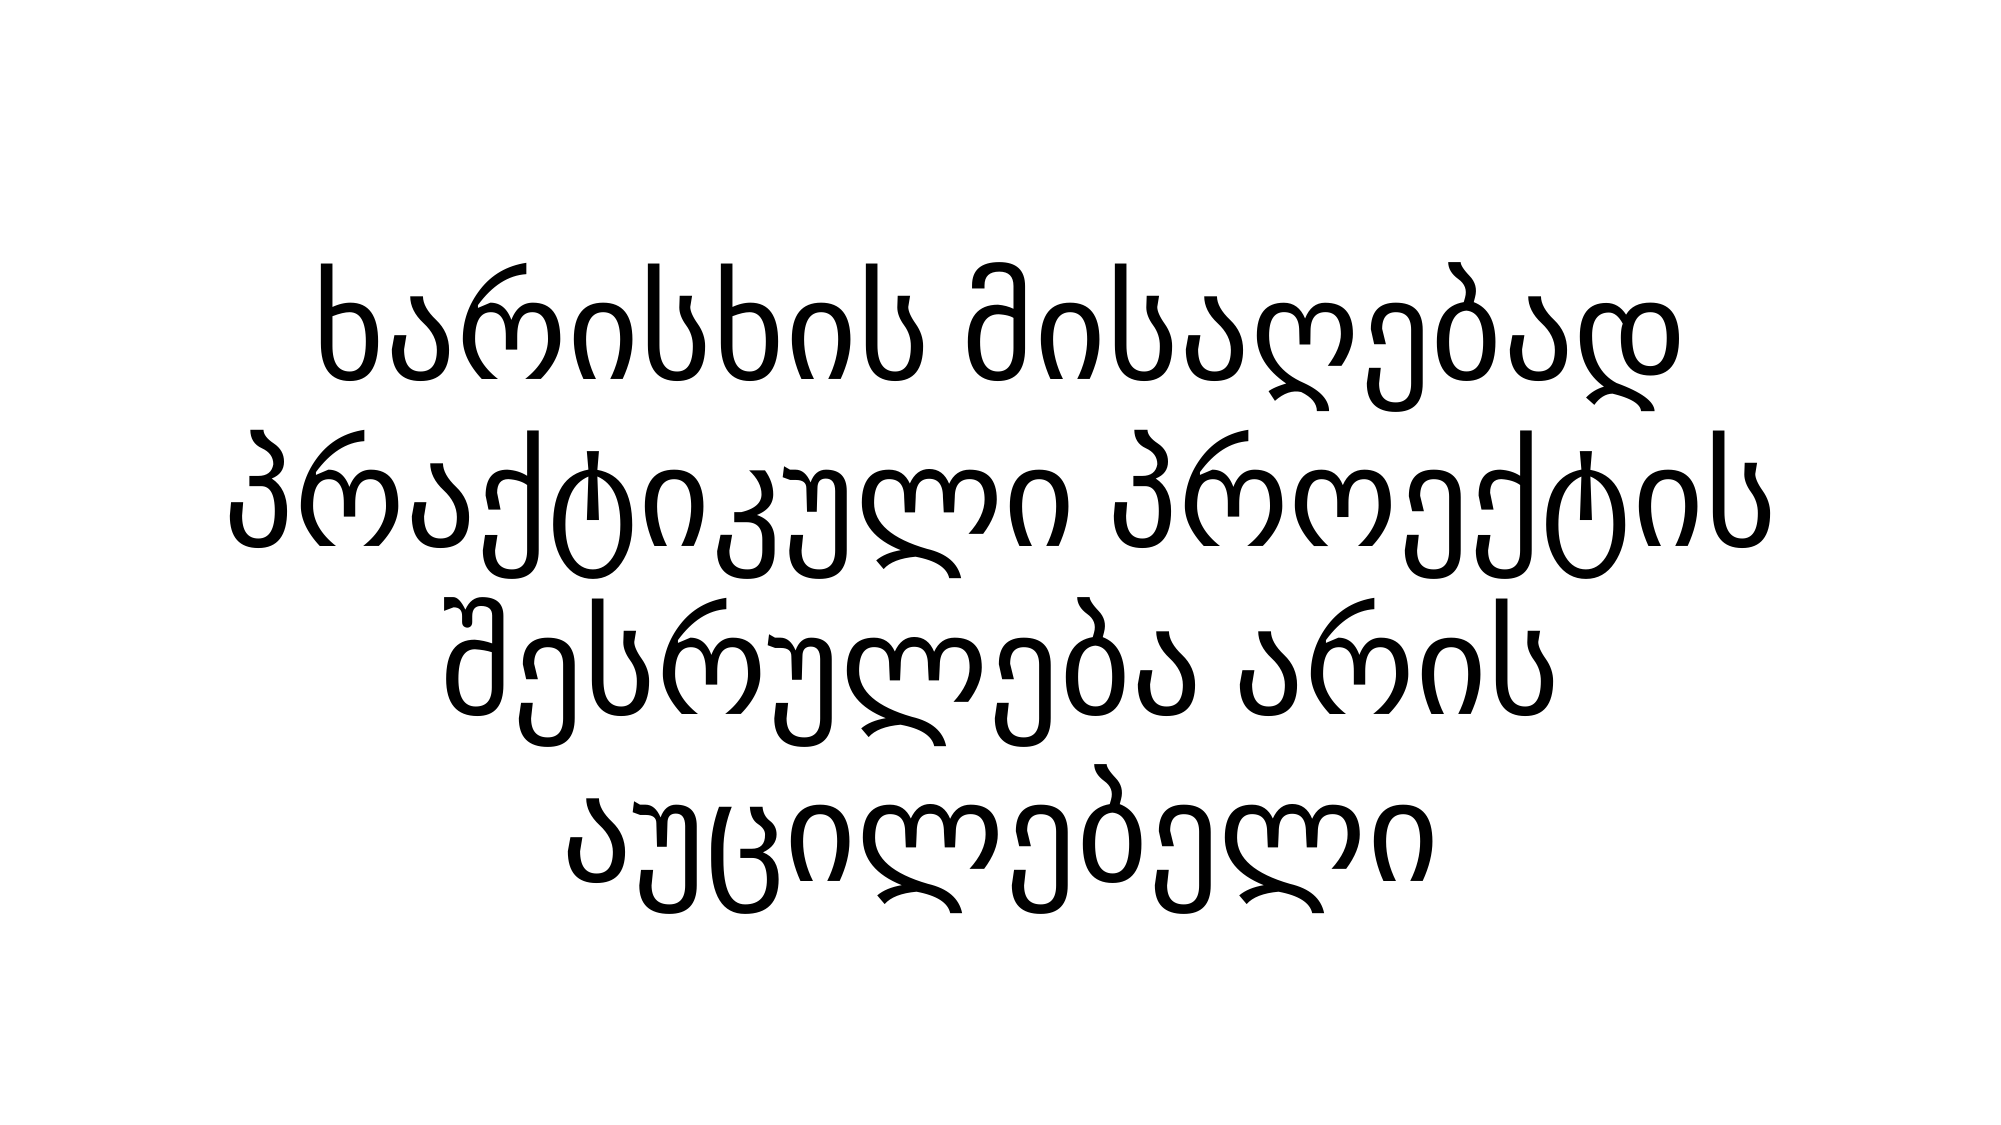

# ხარისხის მისაღებად პრაქტიკული პროექტის შესრულება არის აუცილებელი